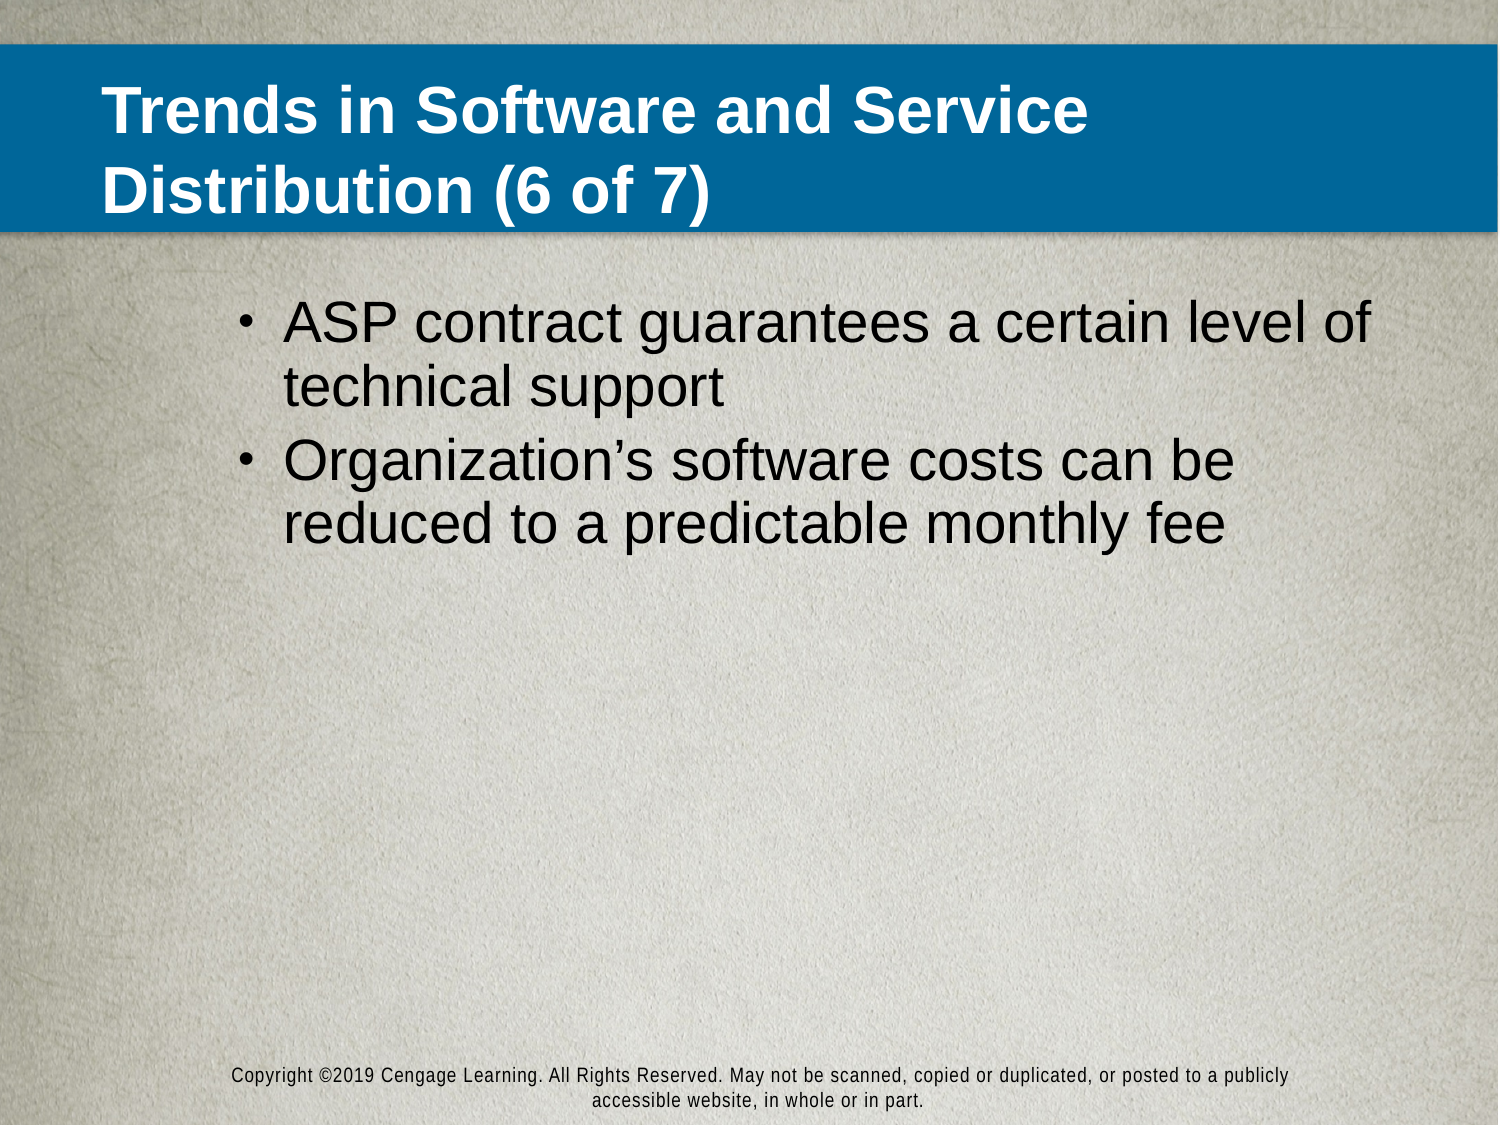

# Trends in Software and Service Distribution (6 of 7)
ASP contract guarantees a certain level of technical support
Organization’s software costs can be reduced to a predictable monthly fee